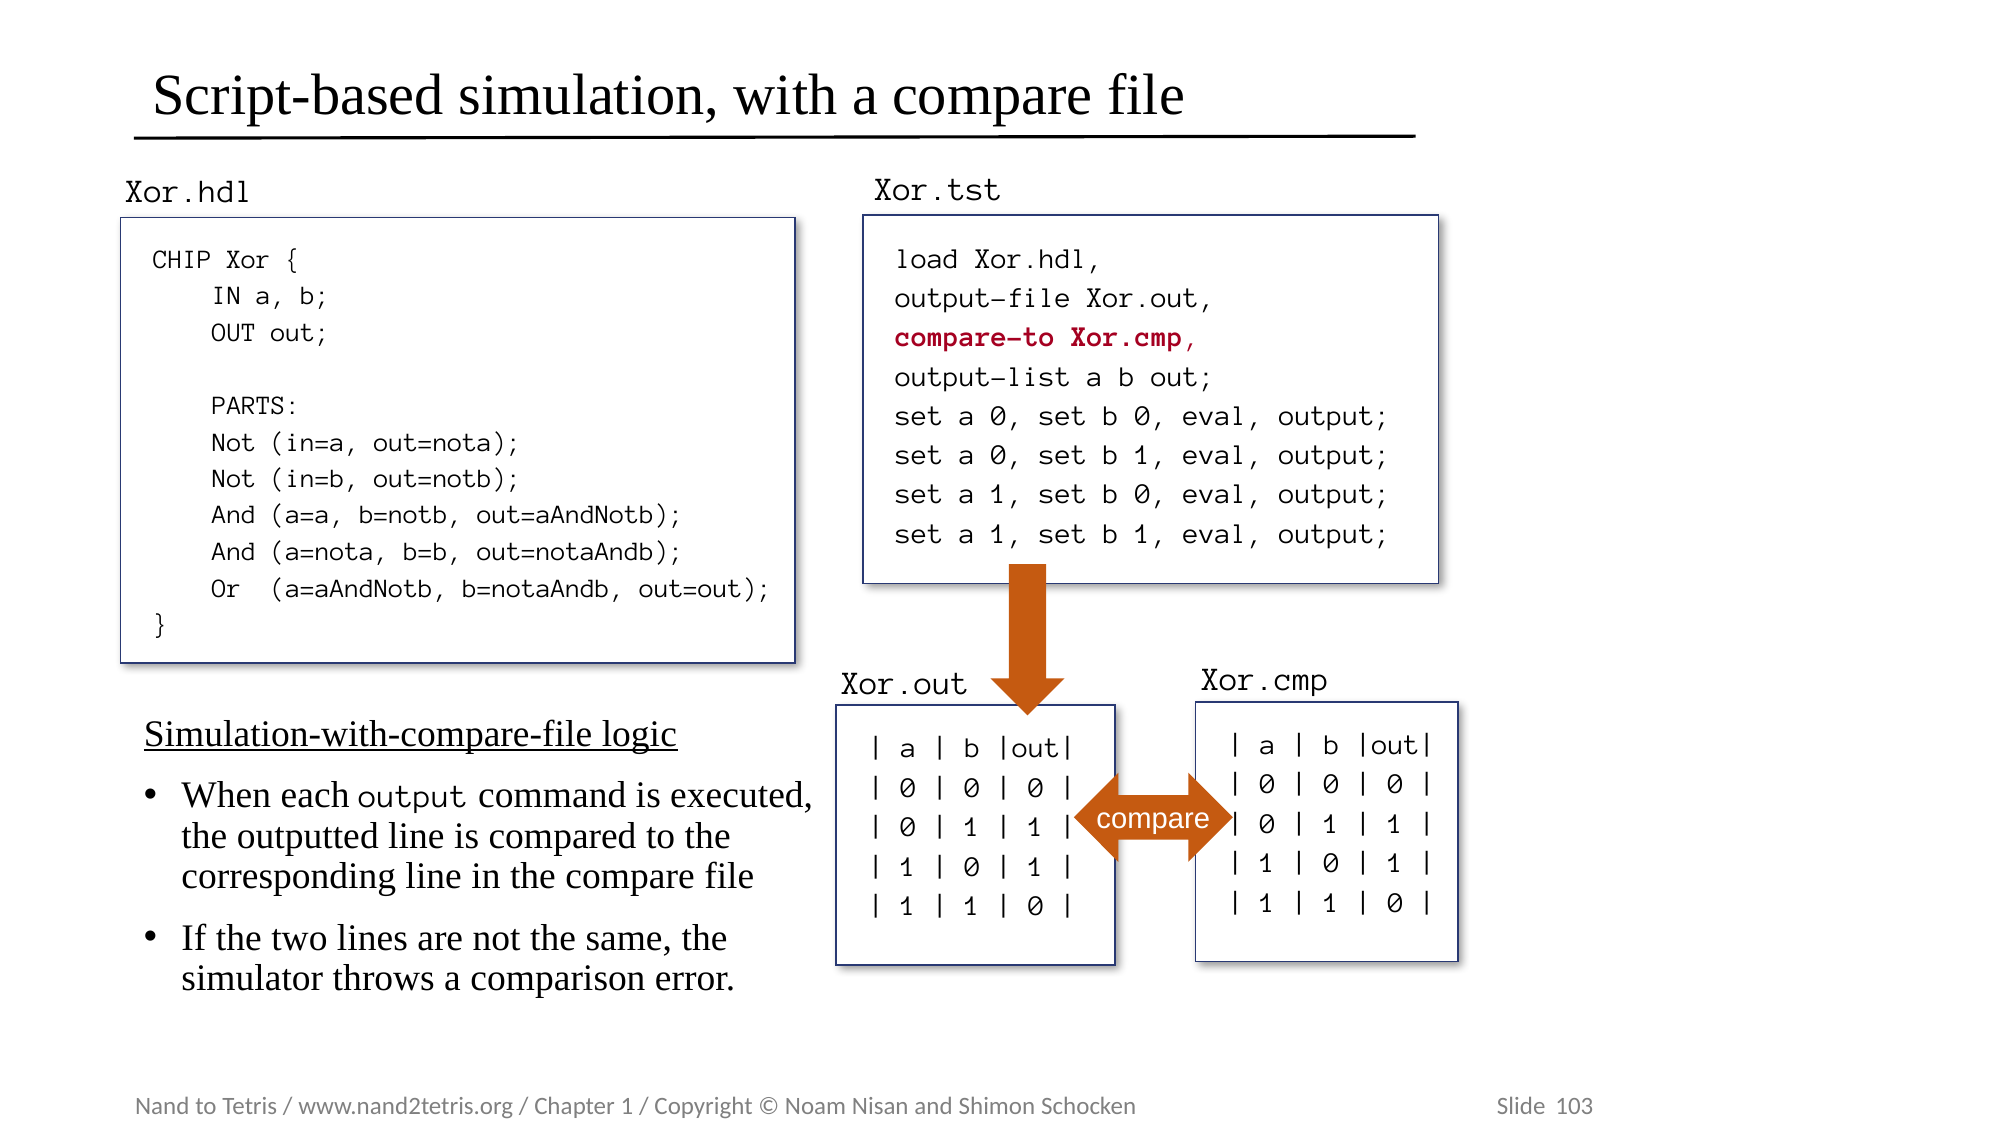

# Script-based simulation, with a compare file
Xor.tst
Xor.hdl
load Xor.hdl,
output-file Xor.out,
compare-to Xor.cmp,
output-list a b out;
set a 0, set b 0, eval, output;
set a 0, set b 1, eval, output;
set a 1, set b 0, eval, output;
set a 1, set b 1, eval, output;
CHIP Xor {
    IN a, b;
    OUT out;

    PARTS:
    Not (in=a, out=nota);
    Not (in=b, out=notb);
    And (a=a, b=notb, out=aAndNotb);
    And (a=nota, b=b, out=notaAndb);
    Or  (a=aAndNotb, b=notaAndb, out=out);
}

Xor.out
| a | b |out|
| 0 | 0 | 0 |
| 0 | 1 | 1 |
| 1 | 0 | 1 |
| 1 | 1 | 0 |
Xor.cmp
| a | b |out|
| 0 | 0 | 0 |
| 0 | 1 | 1 |
| 1 | 0 | 1 |
| 1 | 1 | 0 |
compare
Simulation-with-compare-file logic
When each output command is executed, the outputted line is compared to the corresponding line in the compare file
If the two lines are not the same, the simulator throws a comparison error.